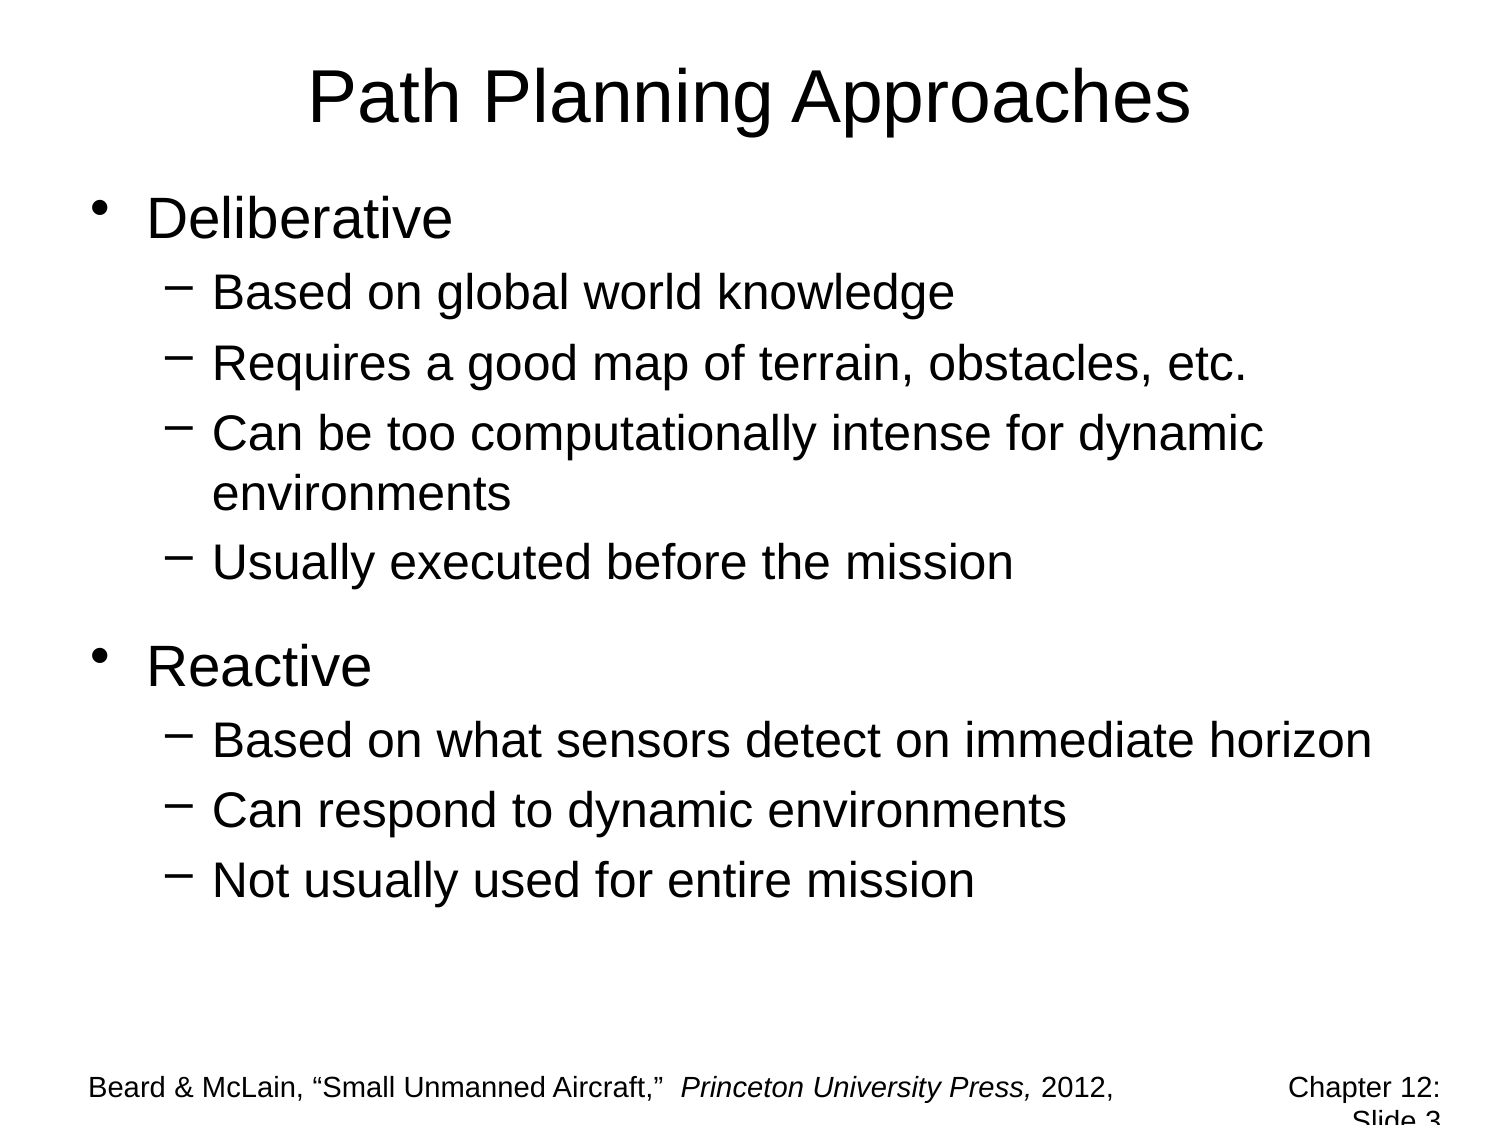

# Path Planning Approaches
Deliberative
Based on global world knowledge
Requires a good map of terrain, obstacles, etc.
Can be too computationally intense for dynamic environments
Usually executed before the mission
Reactive
Based on what sensors detect on immediate horizon
Can respond to dynamic environments
Not usually used for entire mission